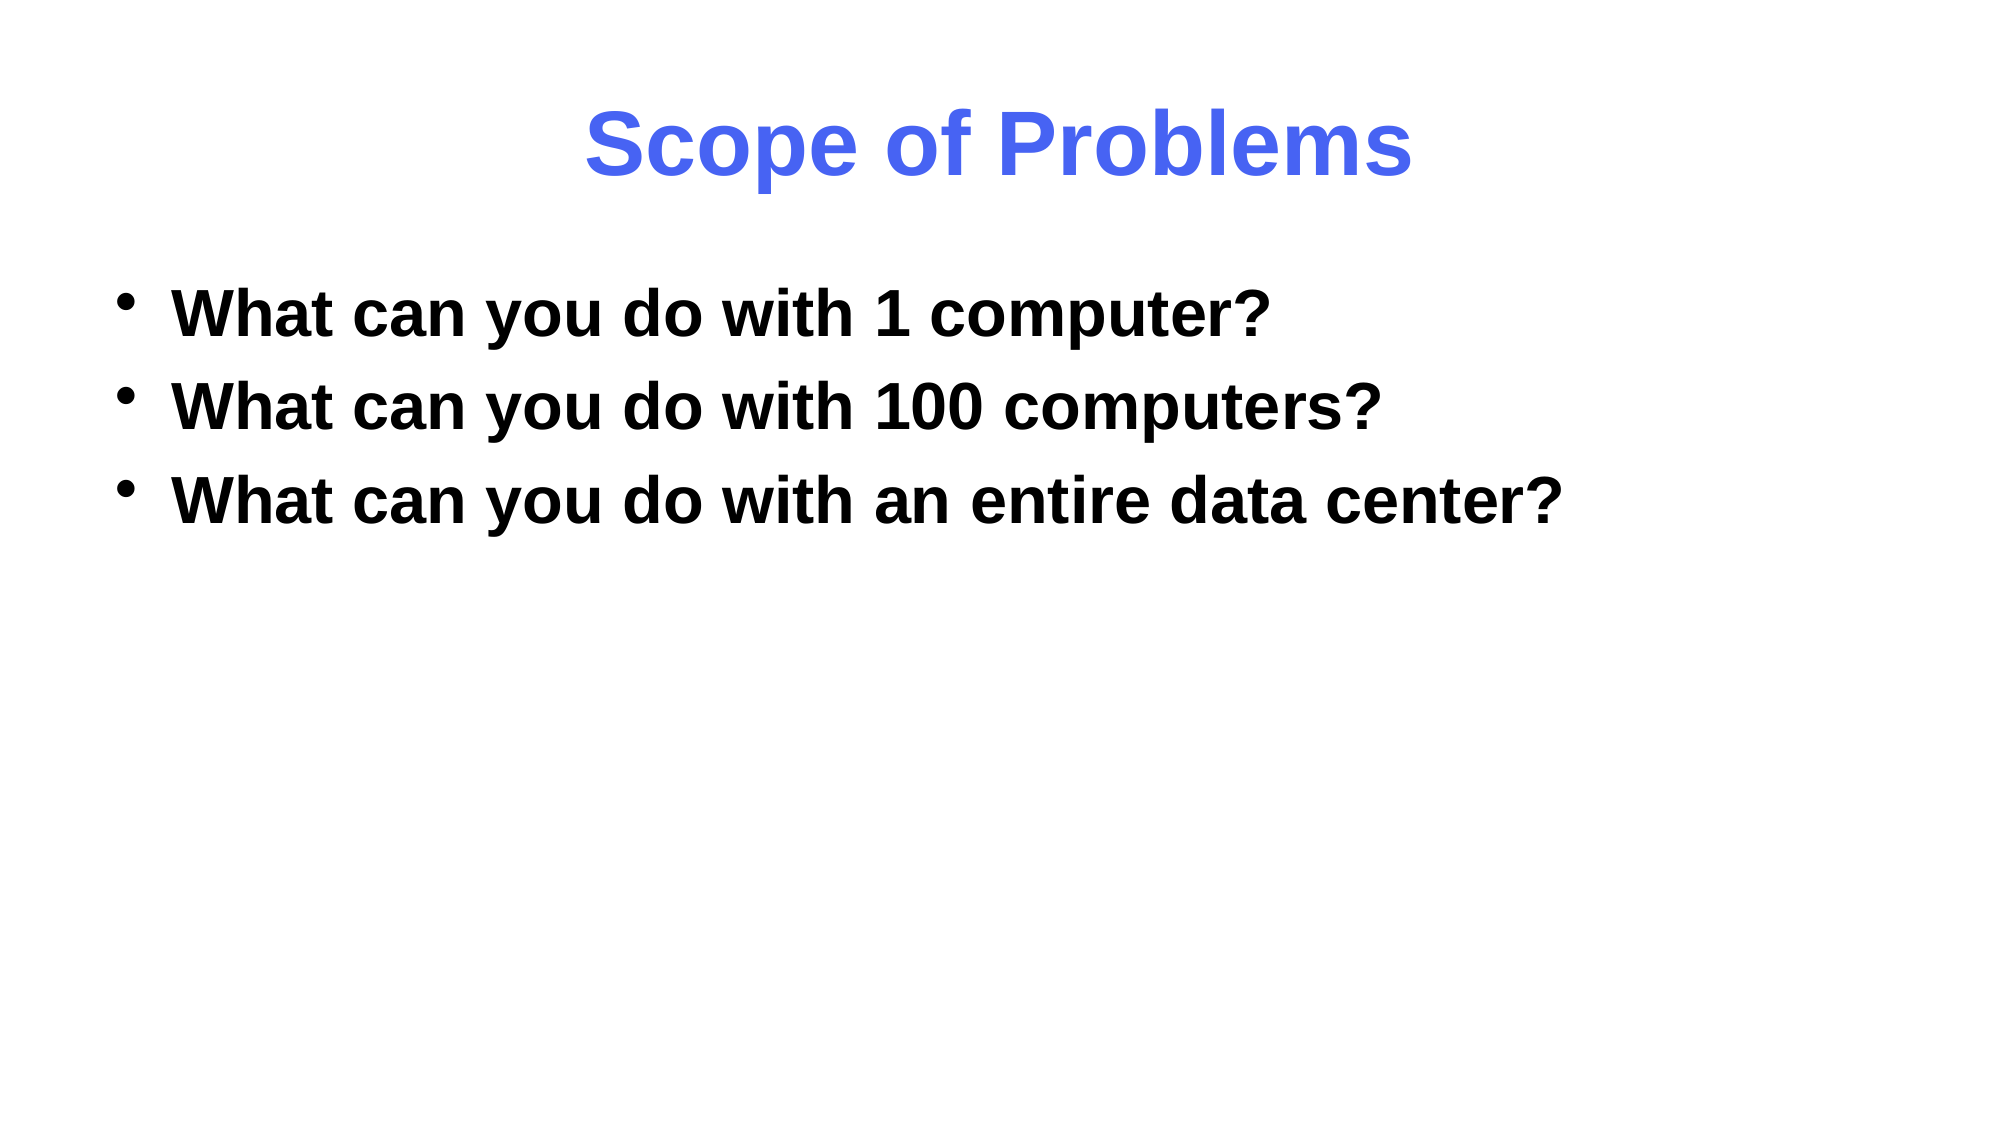

# Scope of Problems
What can you do with 1 computer?
What can you do with 100 computers?
What can you do with an entire data center?